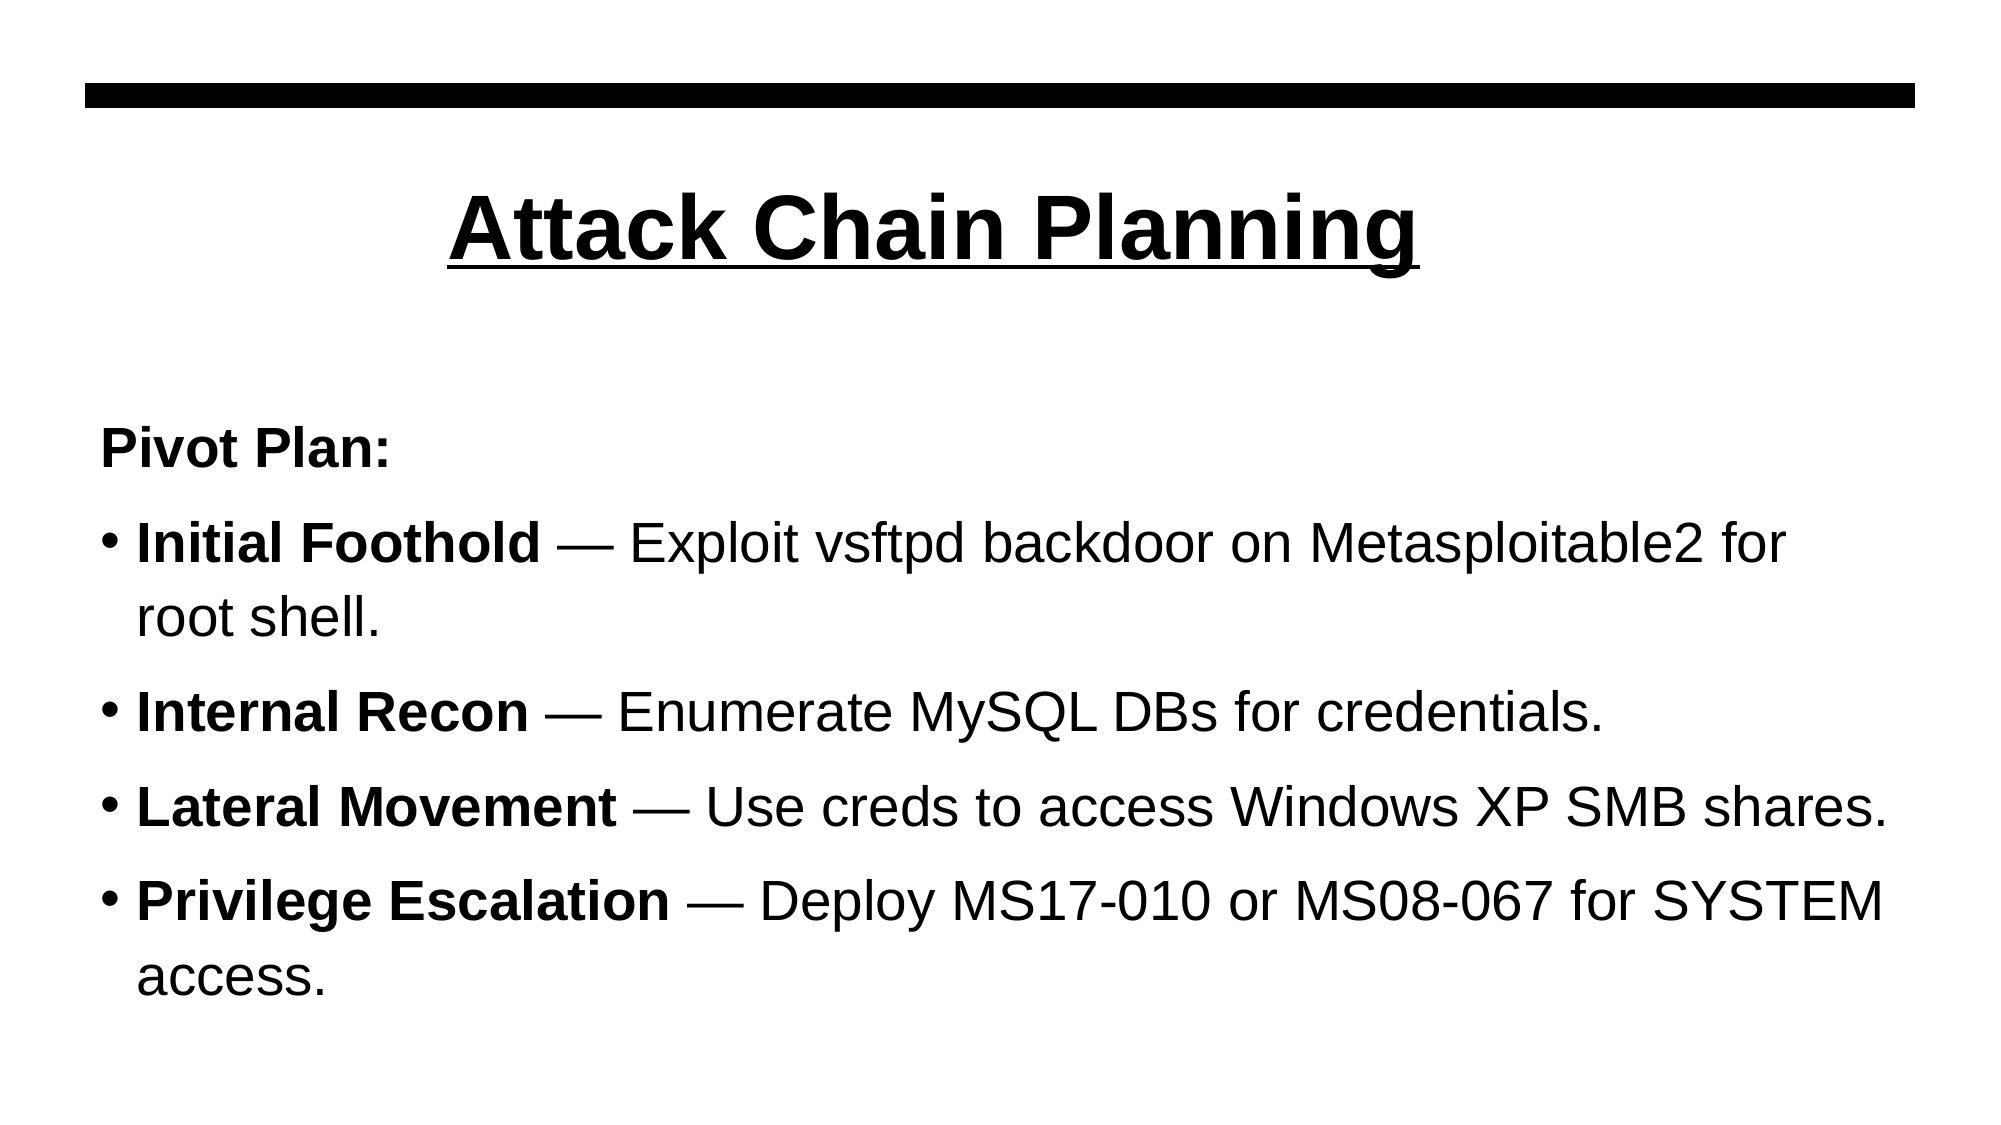

# Attack Chain Planning
Pivot Plan:
Initial Foothold — Exploit vsftpd backdoor on Metasploitable2 for root shell.
Internal Recon — Enumerate MySQL DBs for credentials.
Lateral Movement — Use creds to access Windows XP SMB shares.
Privilege Escalation — Deploy MS17-010 or MS08-067 for SYSTEM access.